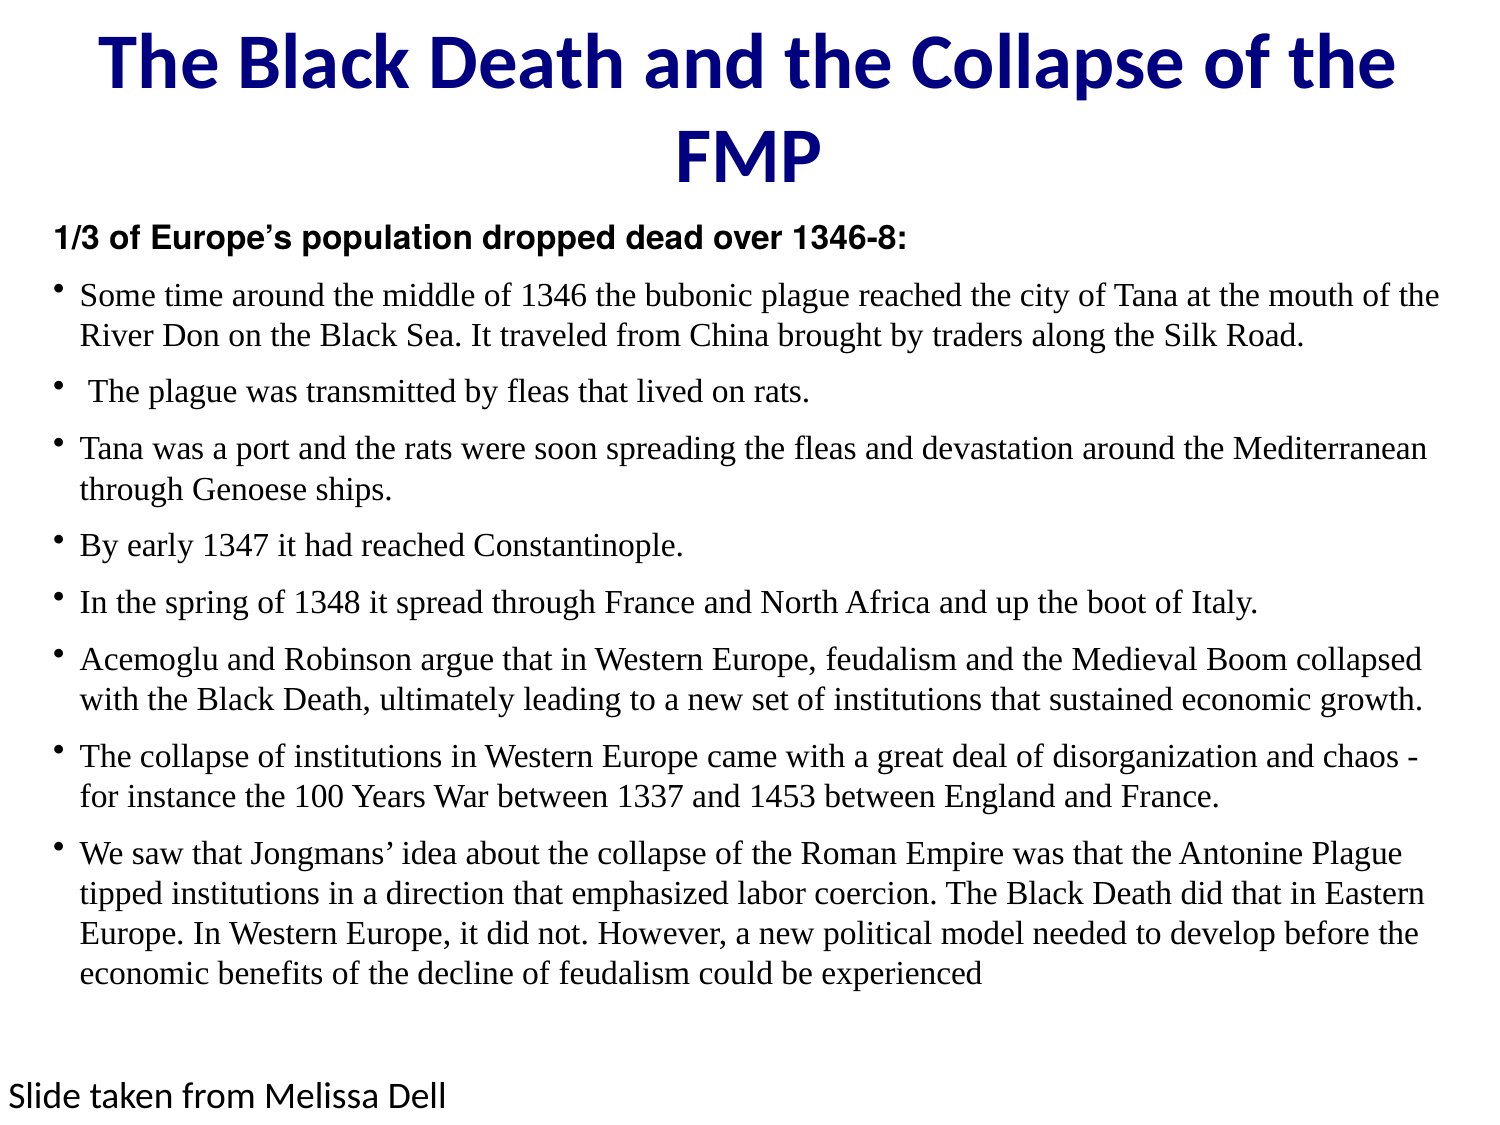

The Black Death and the Collapse of the FMP
1/3 of Europe’s population dropped dead over 1346-8:
Some time around the middle of 1346 the bubonic plague reached the city of Tana at the mouth of the River Don on the Black Sea. It traveled from China brought by traders along the Silk Road.
 The plague was transmitted by fleas that lived on rats.
Tana was a port and the rats were soon spreading the fleas and devastation around the Mediterranean through Genoese ships.
By early 1347 it had reached Constantinople.
In the spring of 1348 it spread through France and North Africa and up the boot of Italy.
Acemoglu and Robinson argue that in Western Europe, feudalism and the Medieval Boom collapsed with the Black Death, ultimately leading to a new set of institutions that sustained economic growth.
The collapse of institutions in Western Europe came with a great deal of disorganization and chaos - for instance the 100 Years War between 1337 and 1453 between England and France.
We saw that Jongmans’ idea about the collapse of the Roman Empire was that the Antonine Plague tipped institutions in a direction that emphasized labor coercion. The Black Death did that in Eastern Europe. In Western Europe, it did not. However, a new political model needed to develop before the economic benefits of the decline of feudalism could be experienced
Slide taken from Melissa Dell